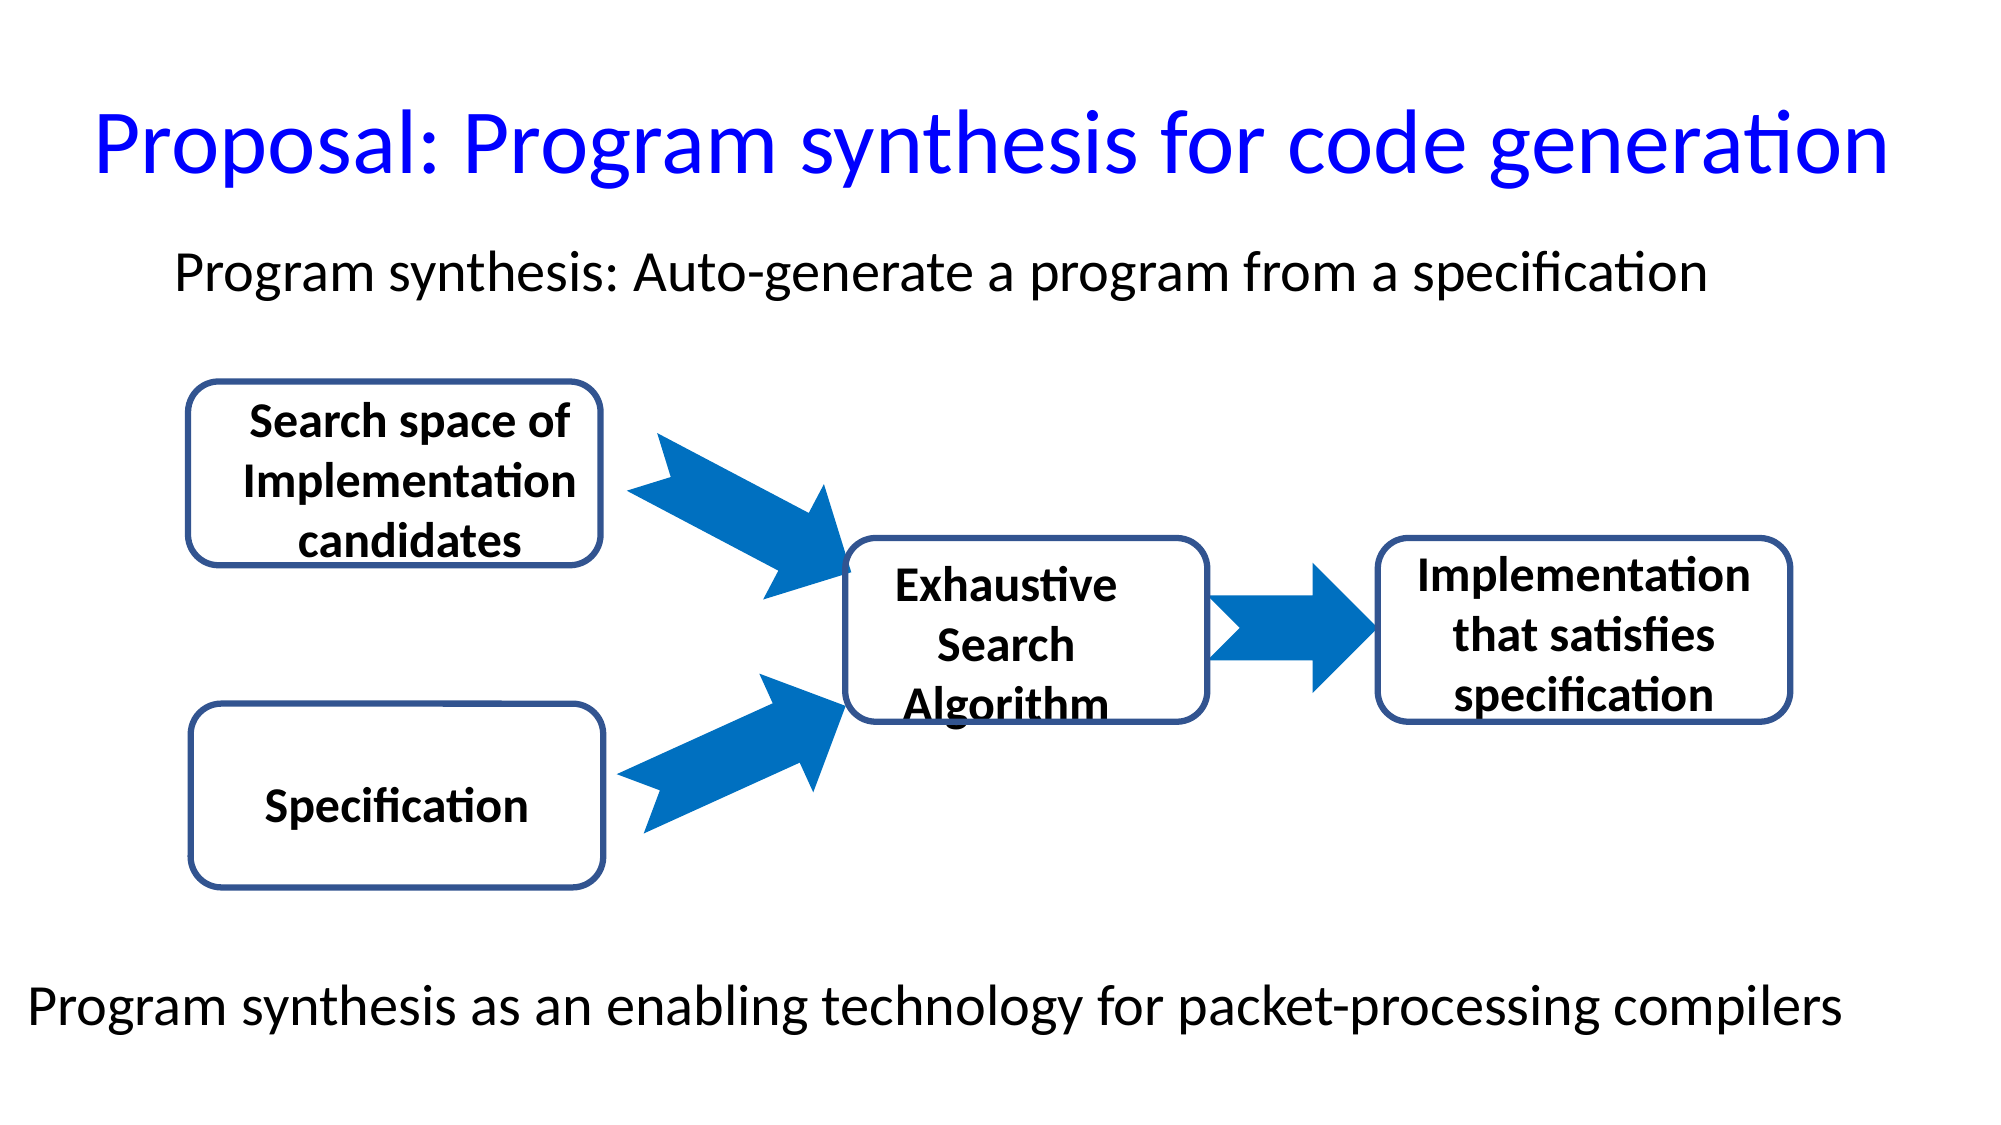

Proposal: Program synthesis for code generation
Program synthesis: Auto-generate a program from a specification
Search space of Implementation candidates

Implementation that satisfies specification

Exhaustive
Search
Algorithm

Specification
  Program synthesis as an enabling technology for packet-processing compilers